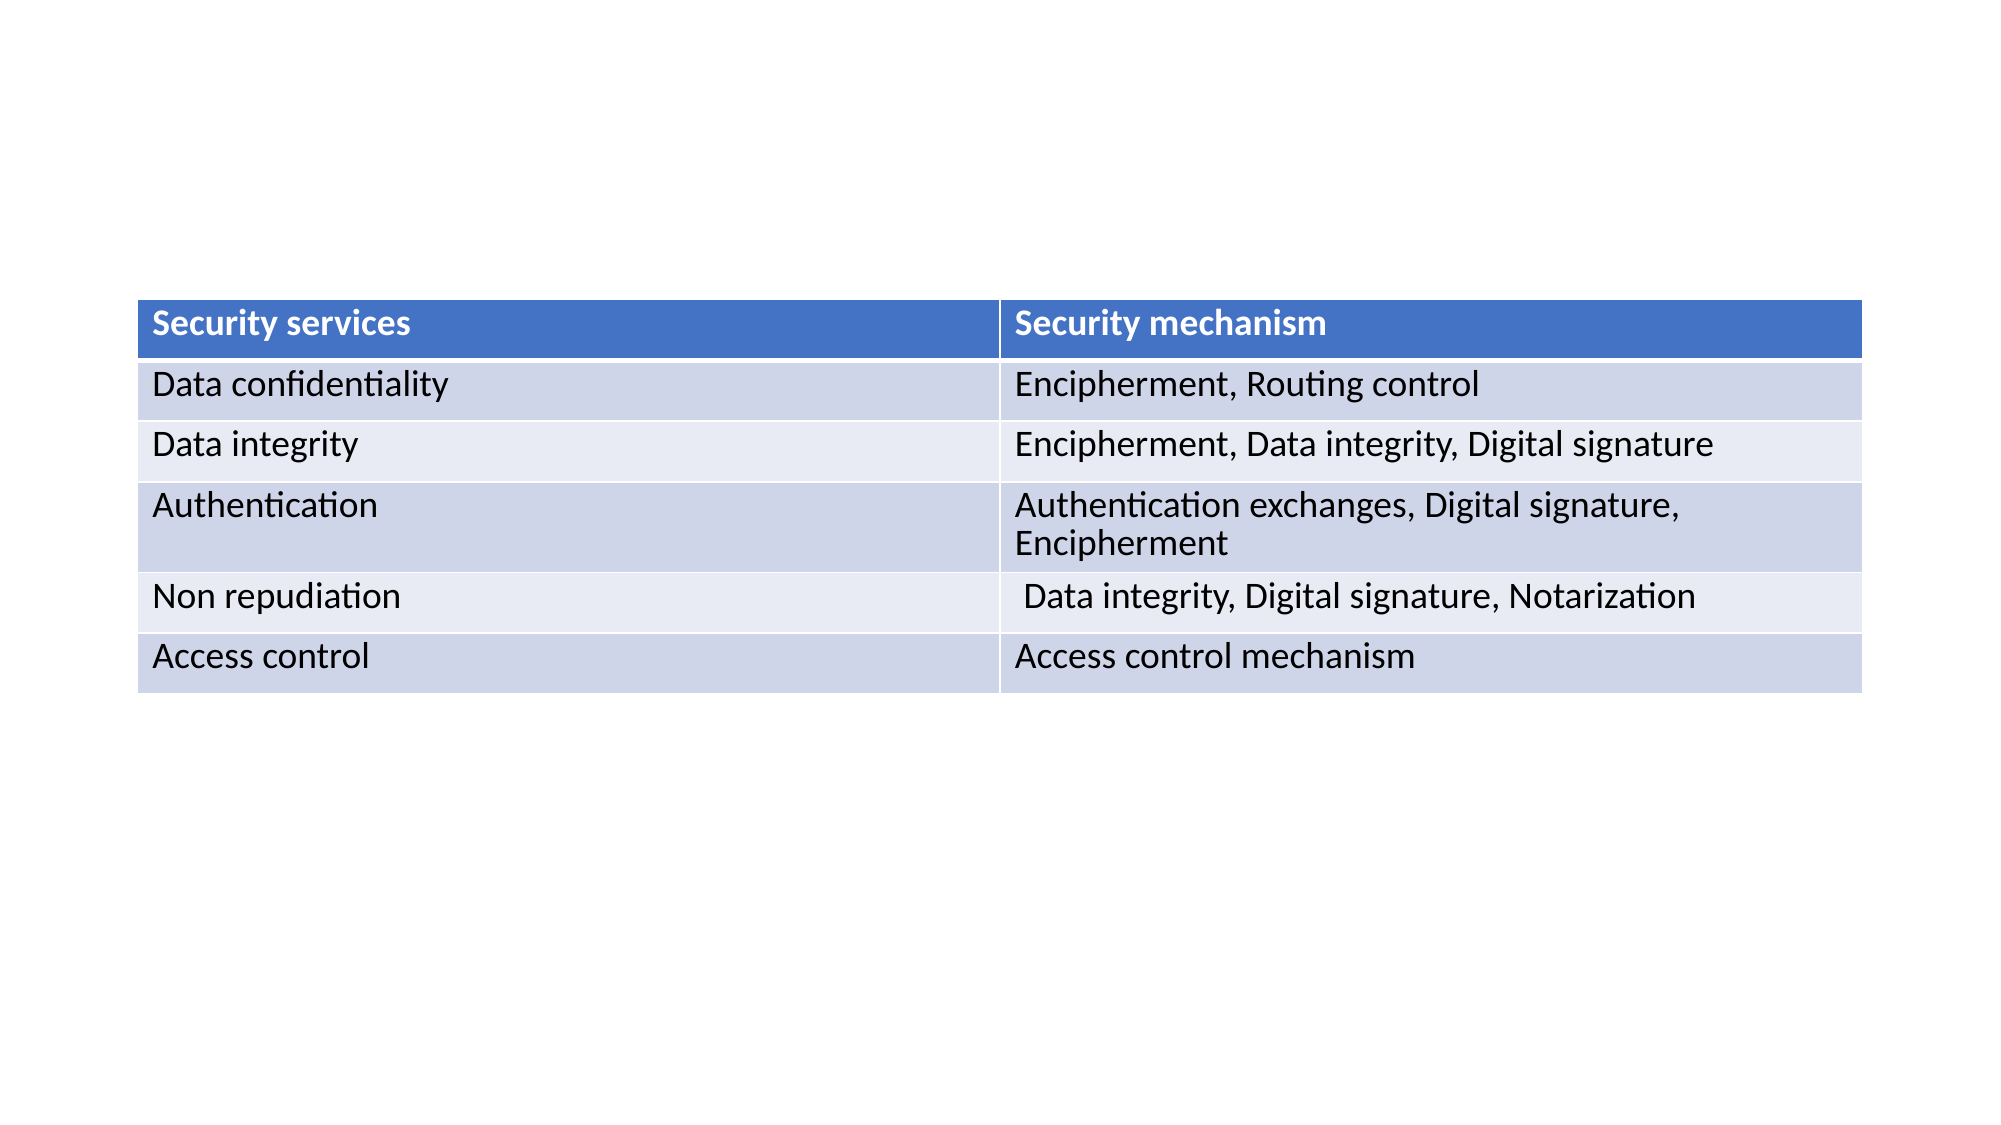

#
| Security services | Security mechanism |
| --- | --- |
| Data confidentiality | Encipherment, Routing control |
| Data integrity | Encipherment, Data integrity, Digital signature |
| Authentication | Authentication exchanges, Digital signature, Encipherment |
| Non repudiation | Data integrity, Digital signature, Notarization |
| Access control | Access control mechanism |